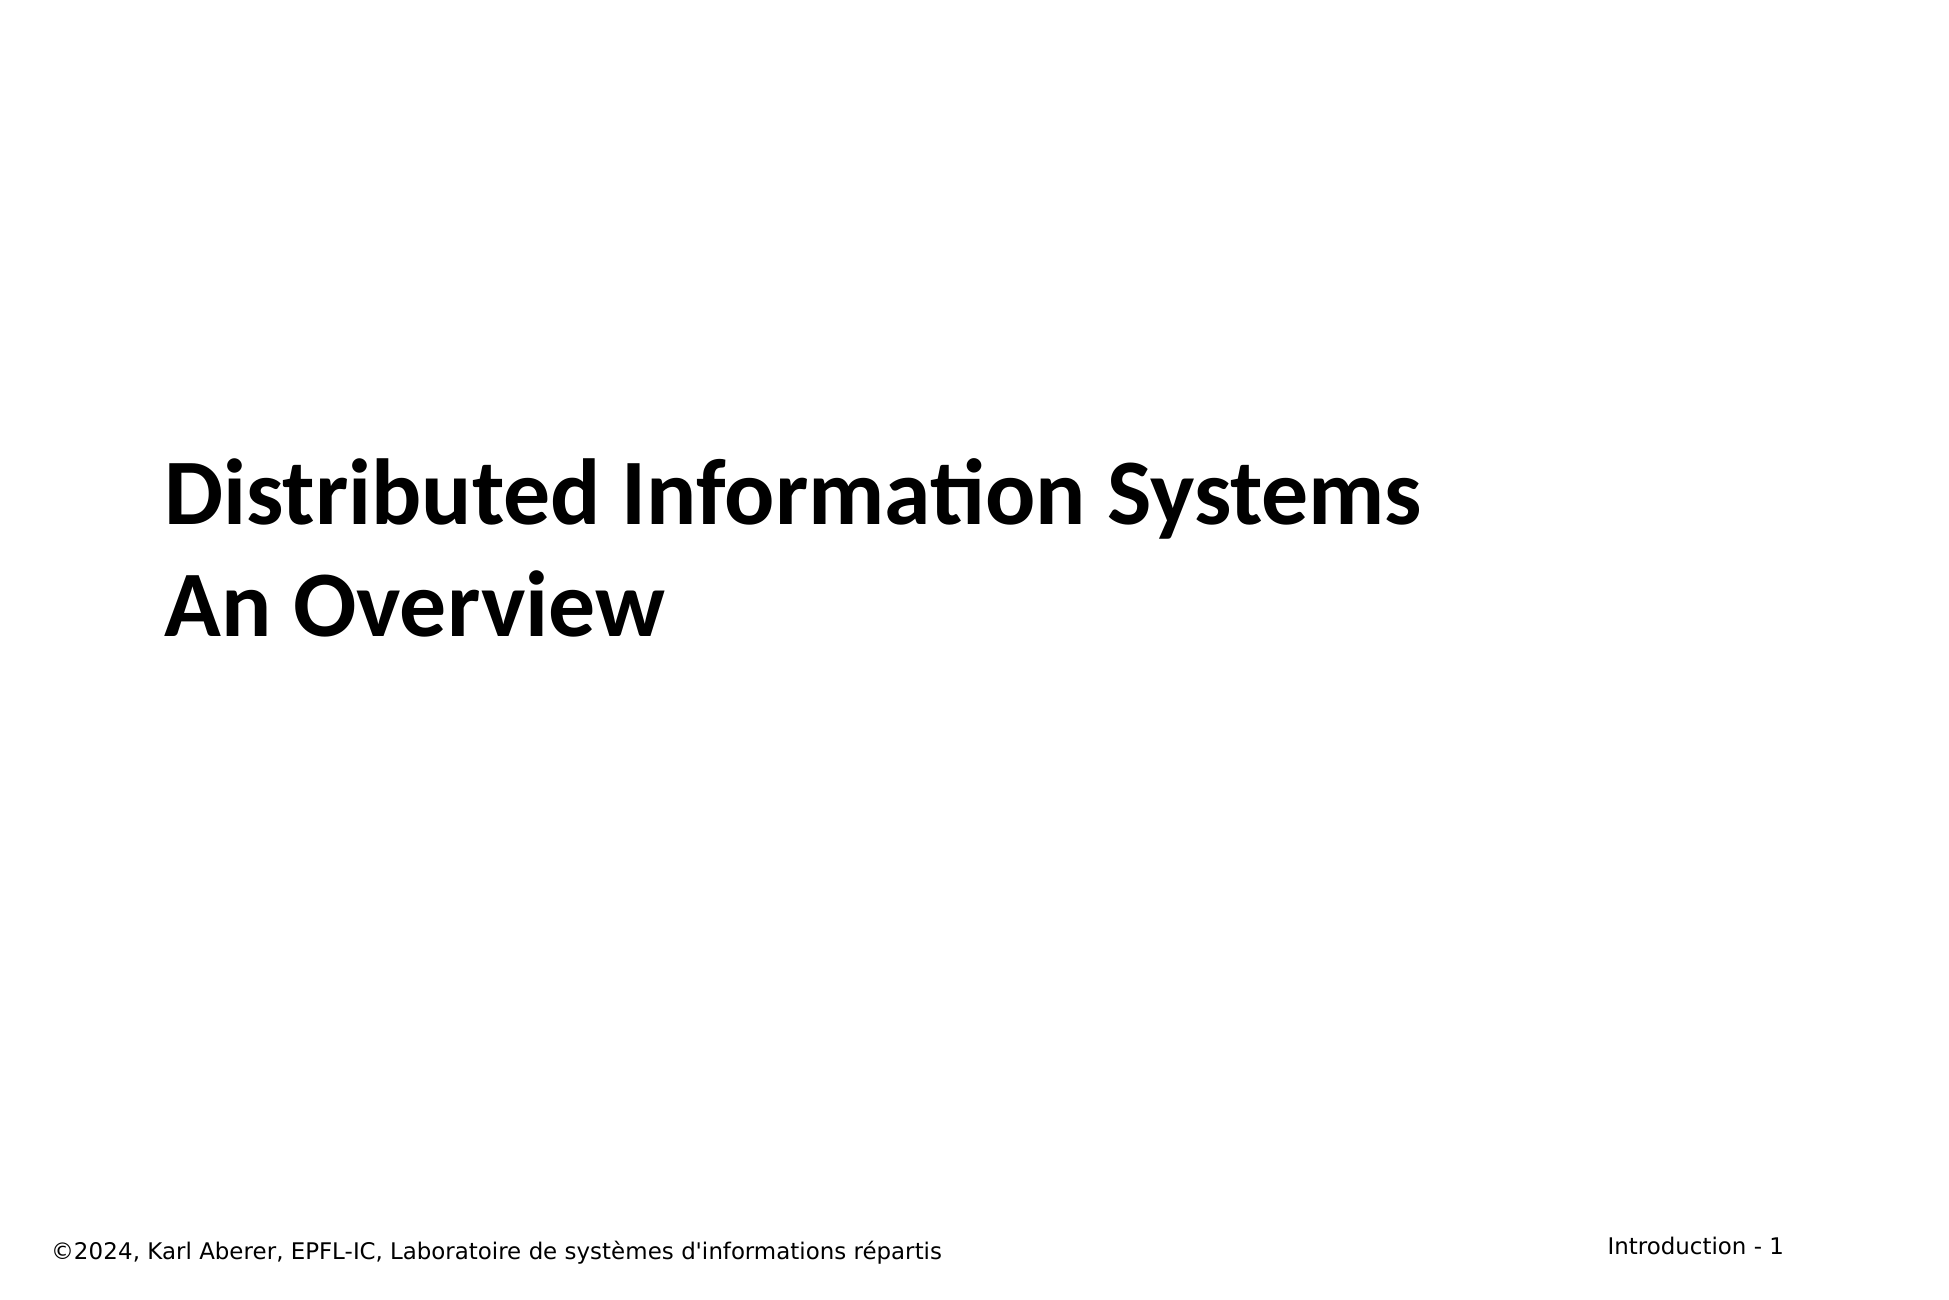

# Distributed Information Systems An Overview
©2024, Karl Aberer, EPFL-IC, Laboratoire de systèmes d'informations répartis